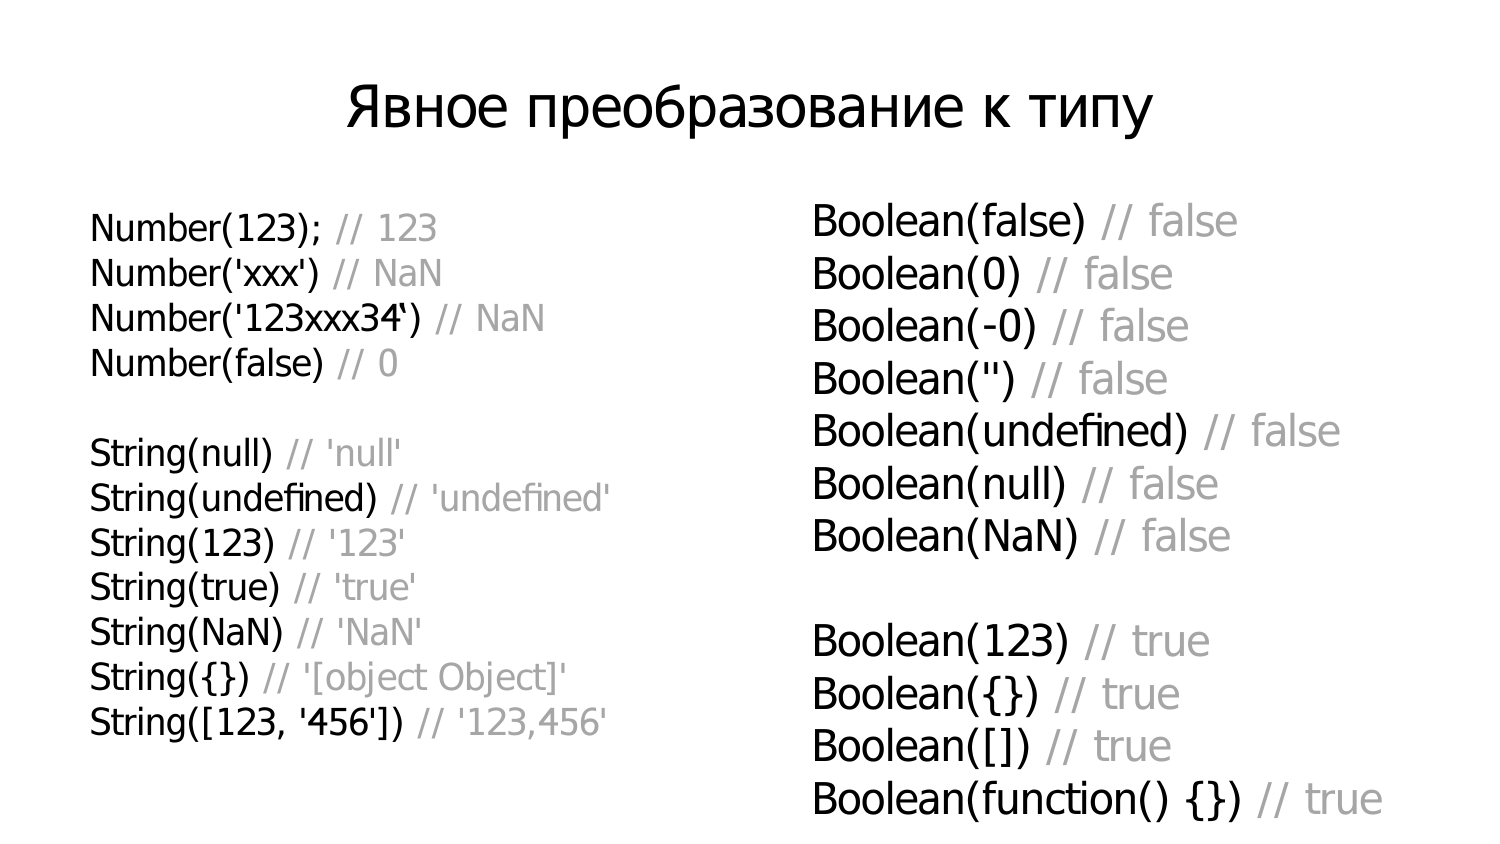

# Явное преобразование к типу
Boolean(false) // false
Boolean(0) // false
Boolean(-0) // false
Boolean('') // false
Boolean(undefined) // false
Boolean(null) // false
Boolean(NaN) // false

Boolean(123) // true
Boolean({}) // true
Boolean([]) // true
Boolean(function() {}) // true
Number(123); // 123
Number('xxx') // NaN
Number('123xxx34‘) // NaN
Number(false) // 0

String(null) // 'null'
String(undefined) // 'undefined'
String(123) // '123'
String(true) // 'true'
String(NaN) // 'NaN'
String({}) // '[object Object]'
String([123, '456']) // '123,456'